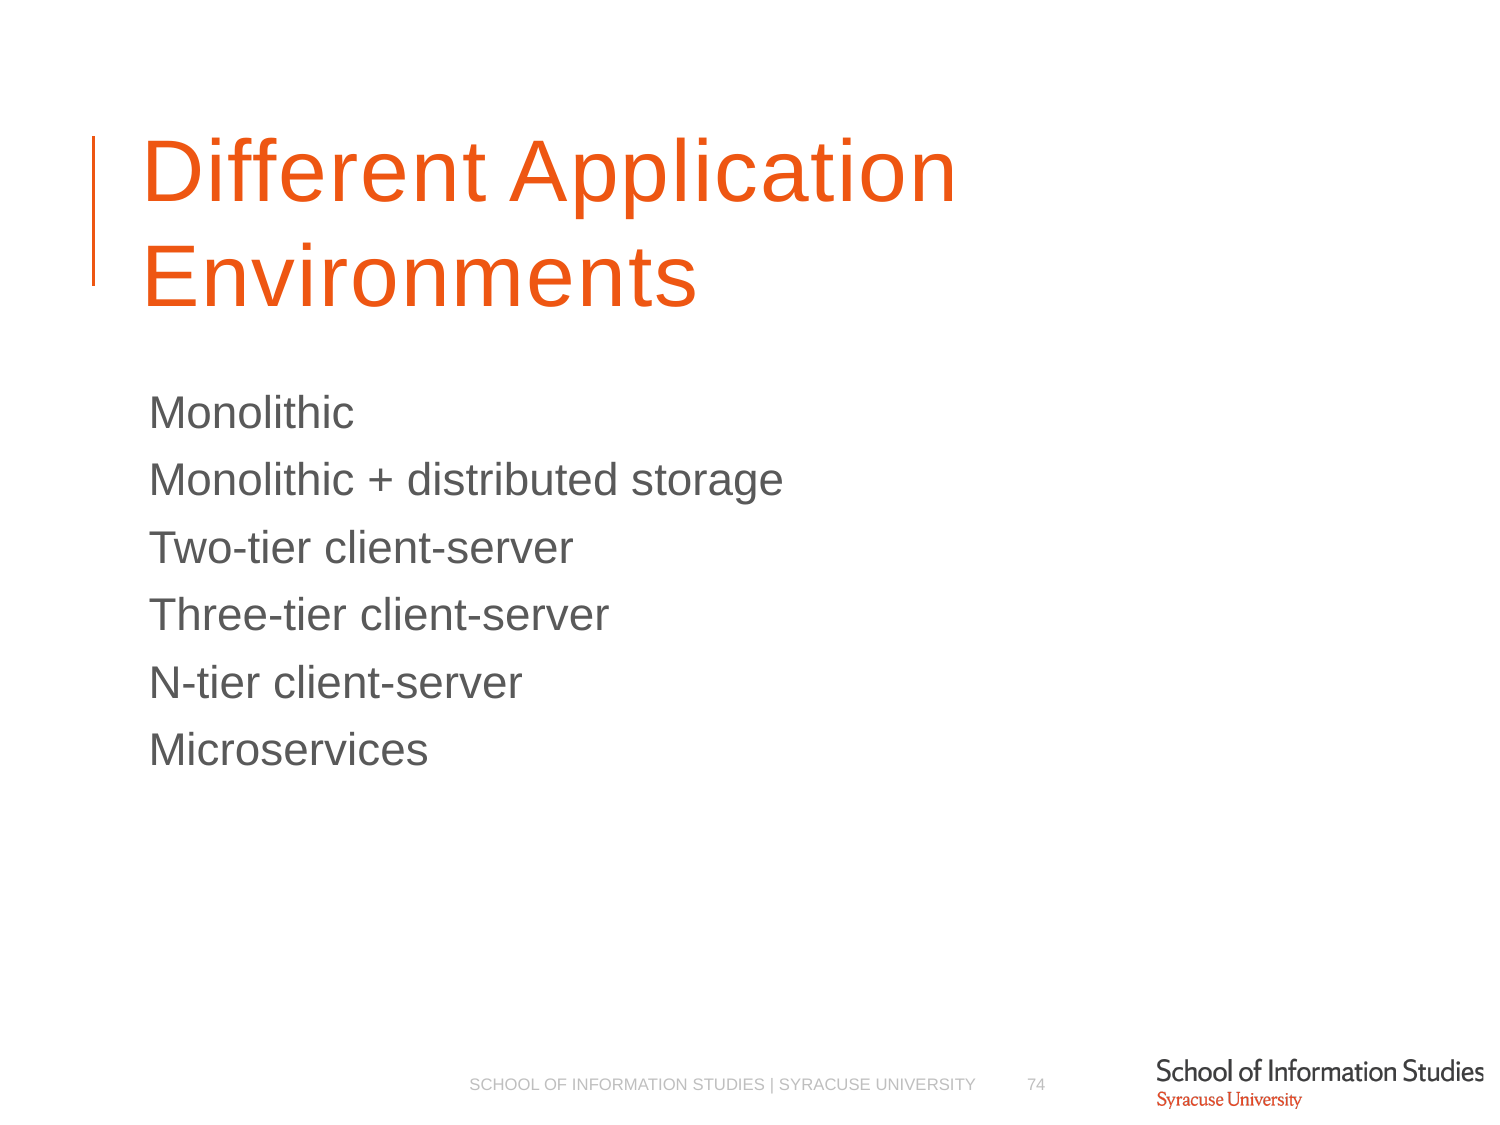

# Different Application Environments
Monolithic
Monolithic + distributed storage
Two-tier client-server
Three-tier client-server
N-tier client-server
Microservices
School of Information Studies | Syracuse University
74